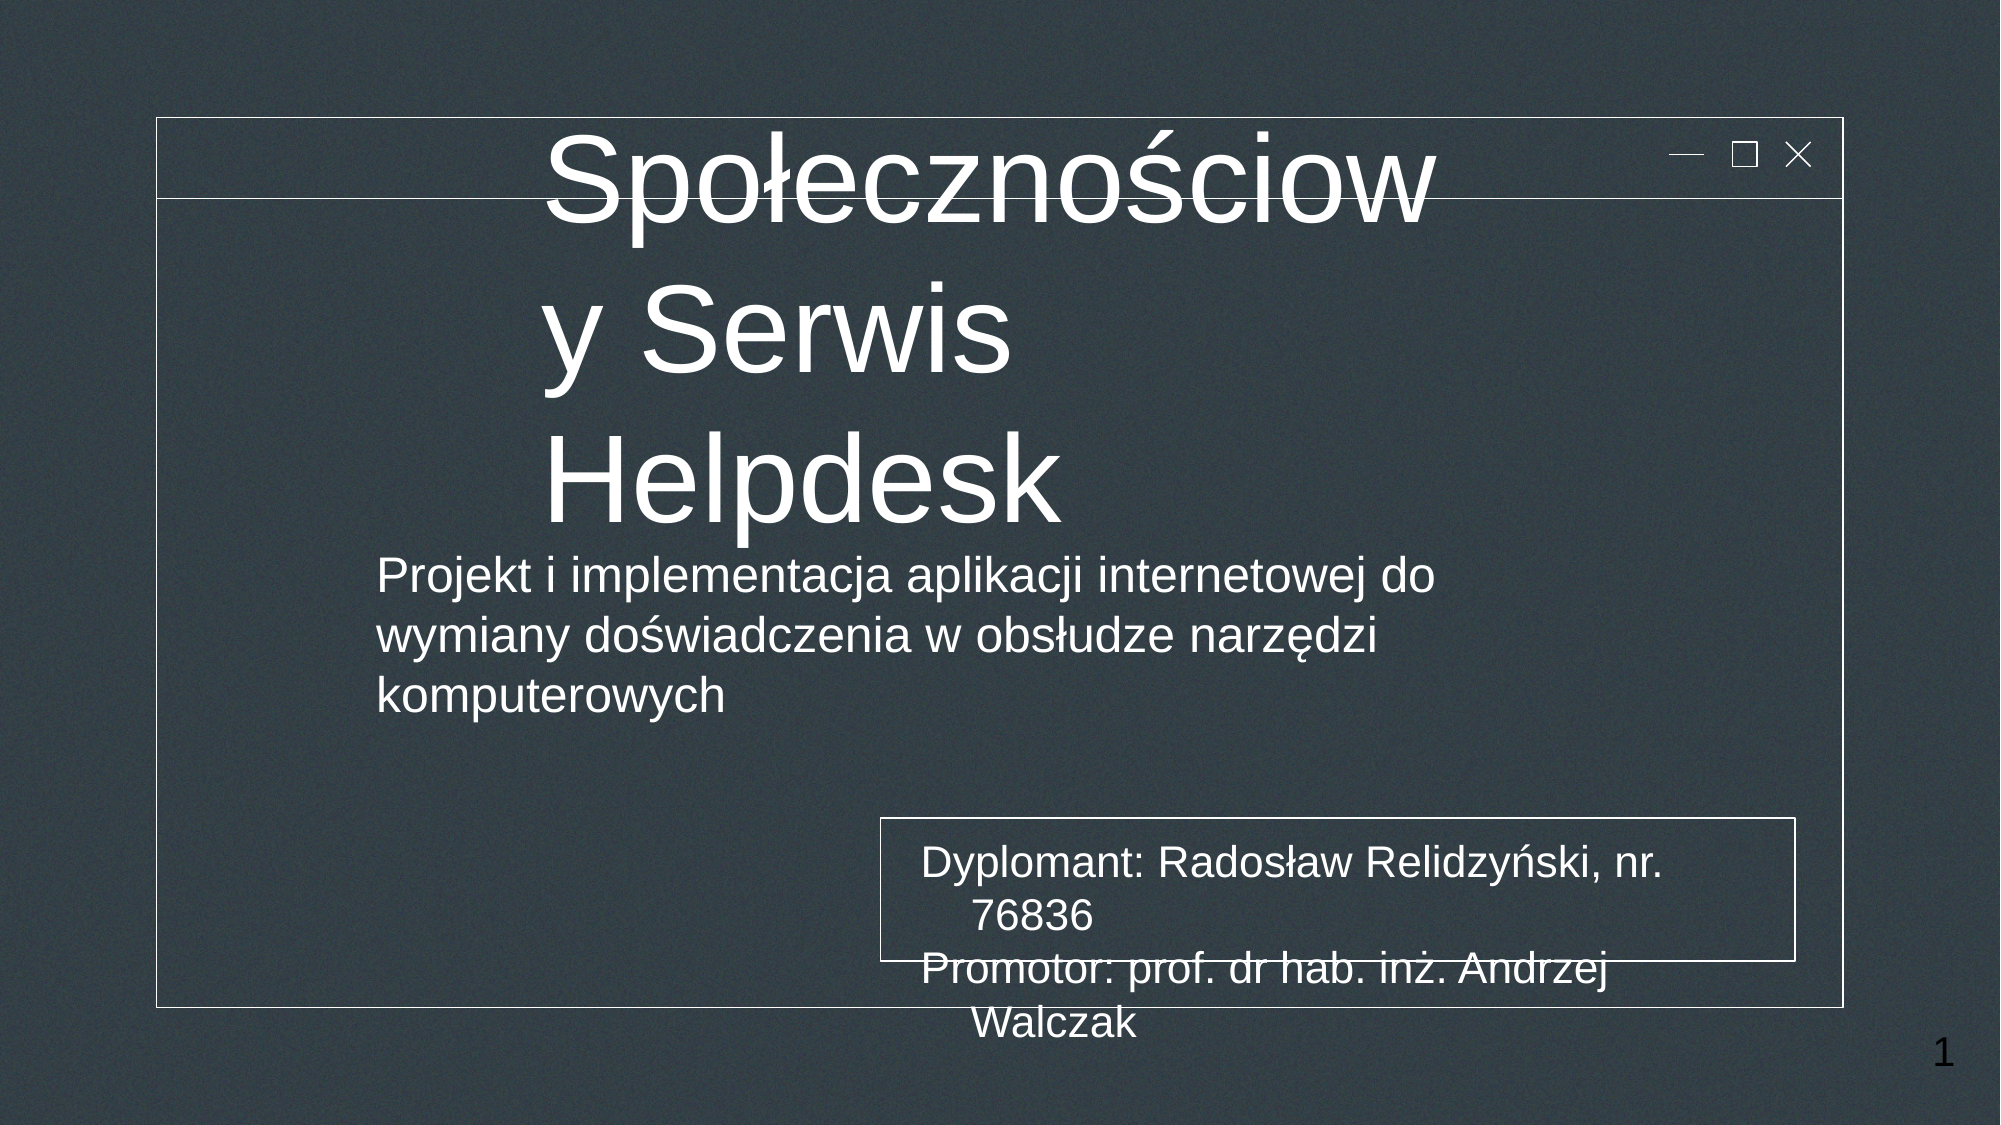

# Społecznościowy Serwis Helpdesk
Projekt i implementacja aplikacji internetowej do wymiany doświadczenia w obsłudze narzędzi komputerowych
Dyplomant: Radosław Relidzyński, nr. 76836
Promotor: prof. dr hab. inż. Andrzej Walczak
1